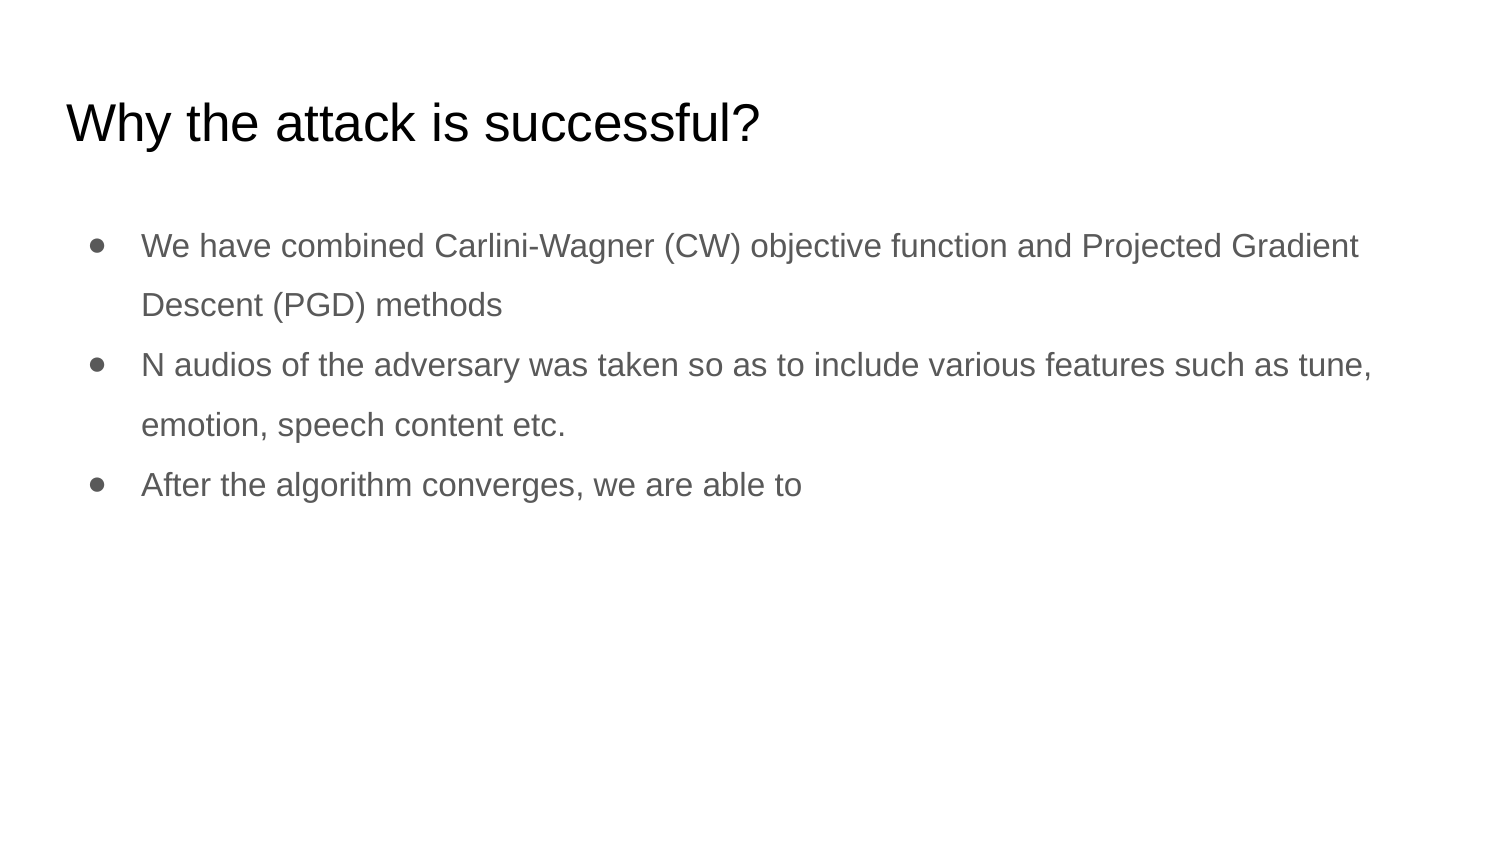

# Why the attack is successful?
We have combined Carlini-Wagner (CW) objective function and Projected Gradient Descent (PGD) methods
N audios of the adversary was taken so as to include various features such as tune, emotion, speech content etc.
After the algorithm converges, we are able to